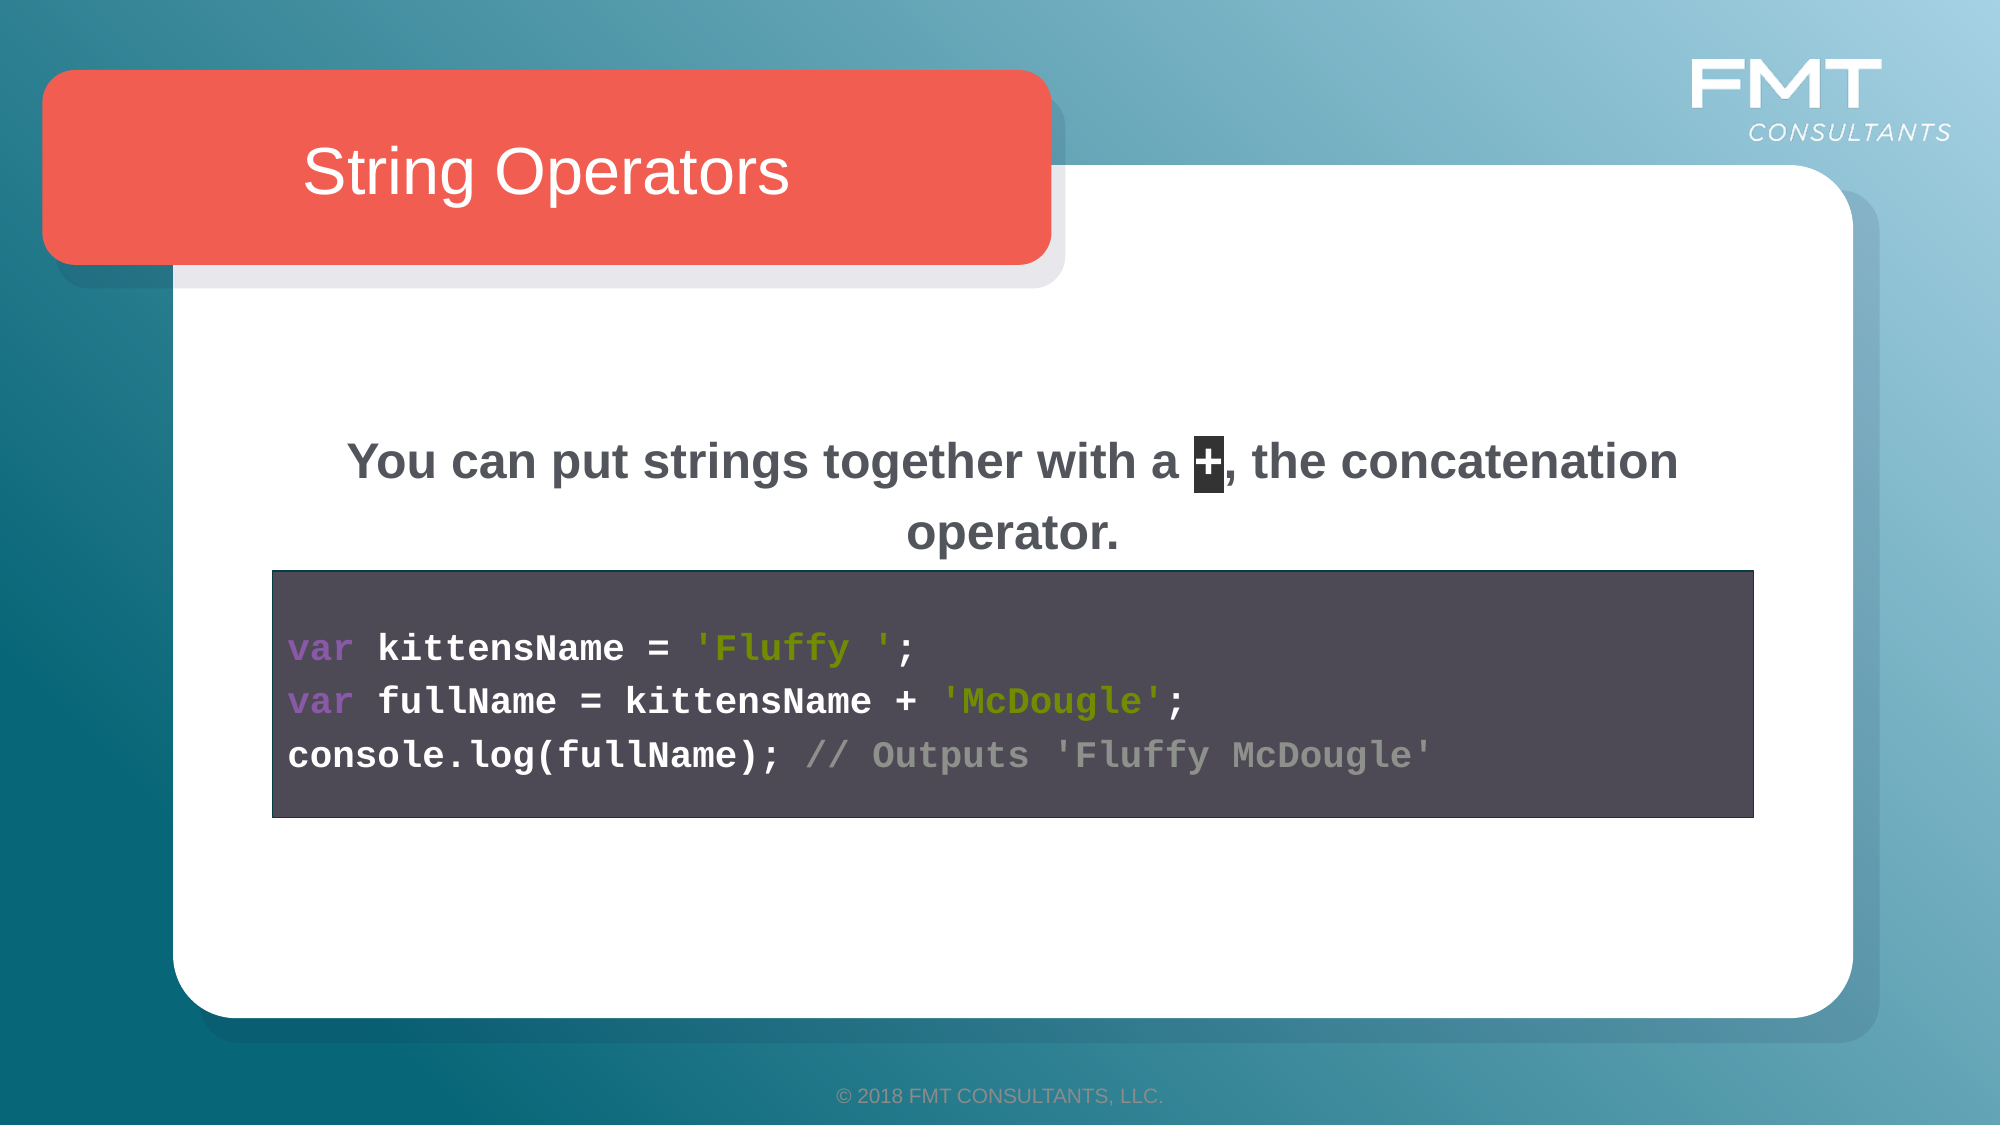

String Operators

You can put strings together with a +, the concatenation operator.
var kittensName = 'Fluffy ';
var fullName = kittensName + 'McDougle';
console.log(fullName); // Outputs 'Fluffy McDougle'
© 2018 FMT CONSULTANTS, LLC.